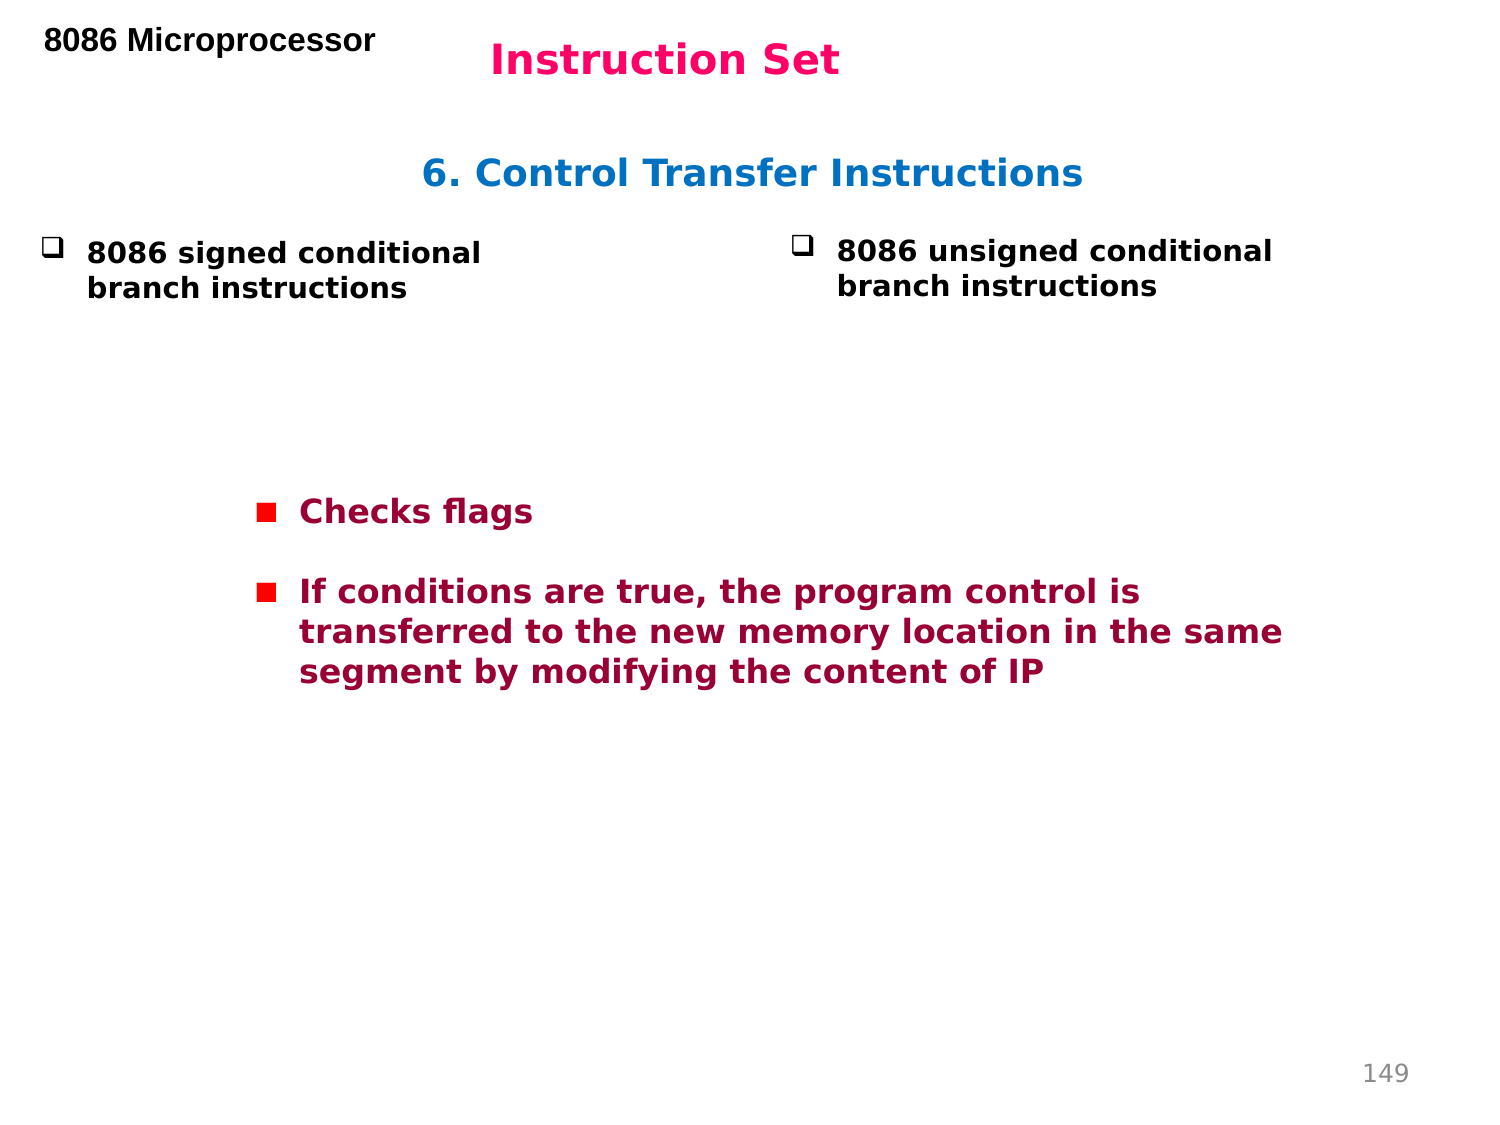

8086 Microprocessor
Instruction Set
6. Control Transfer Instructions
8086 unsigned conditional branch instructions
8086 signed conditional branch instructions
Checks flags

If conditions are true, the program control is transferred to the new memory location in the same segment by modifying the content of IP
149